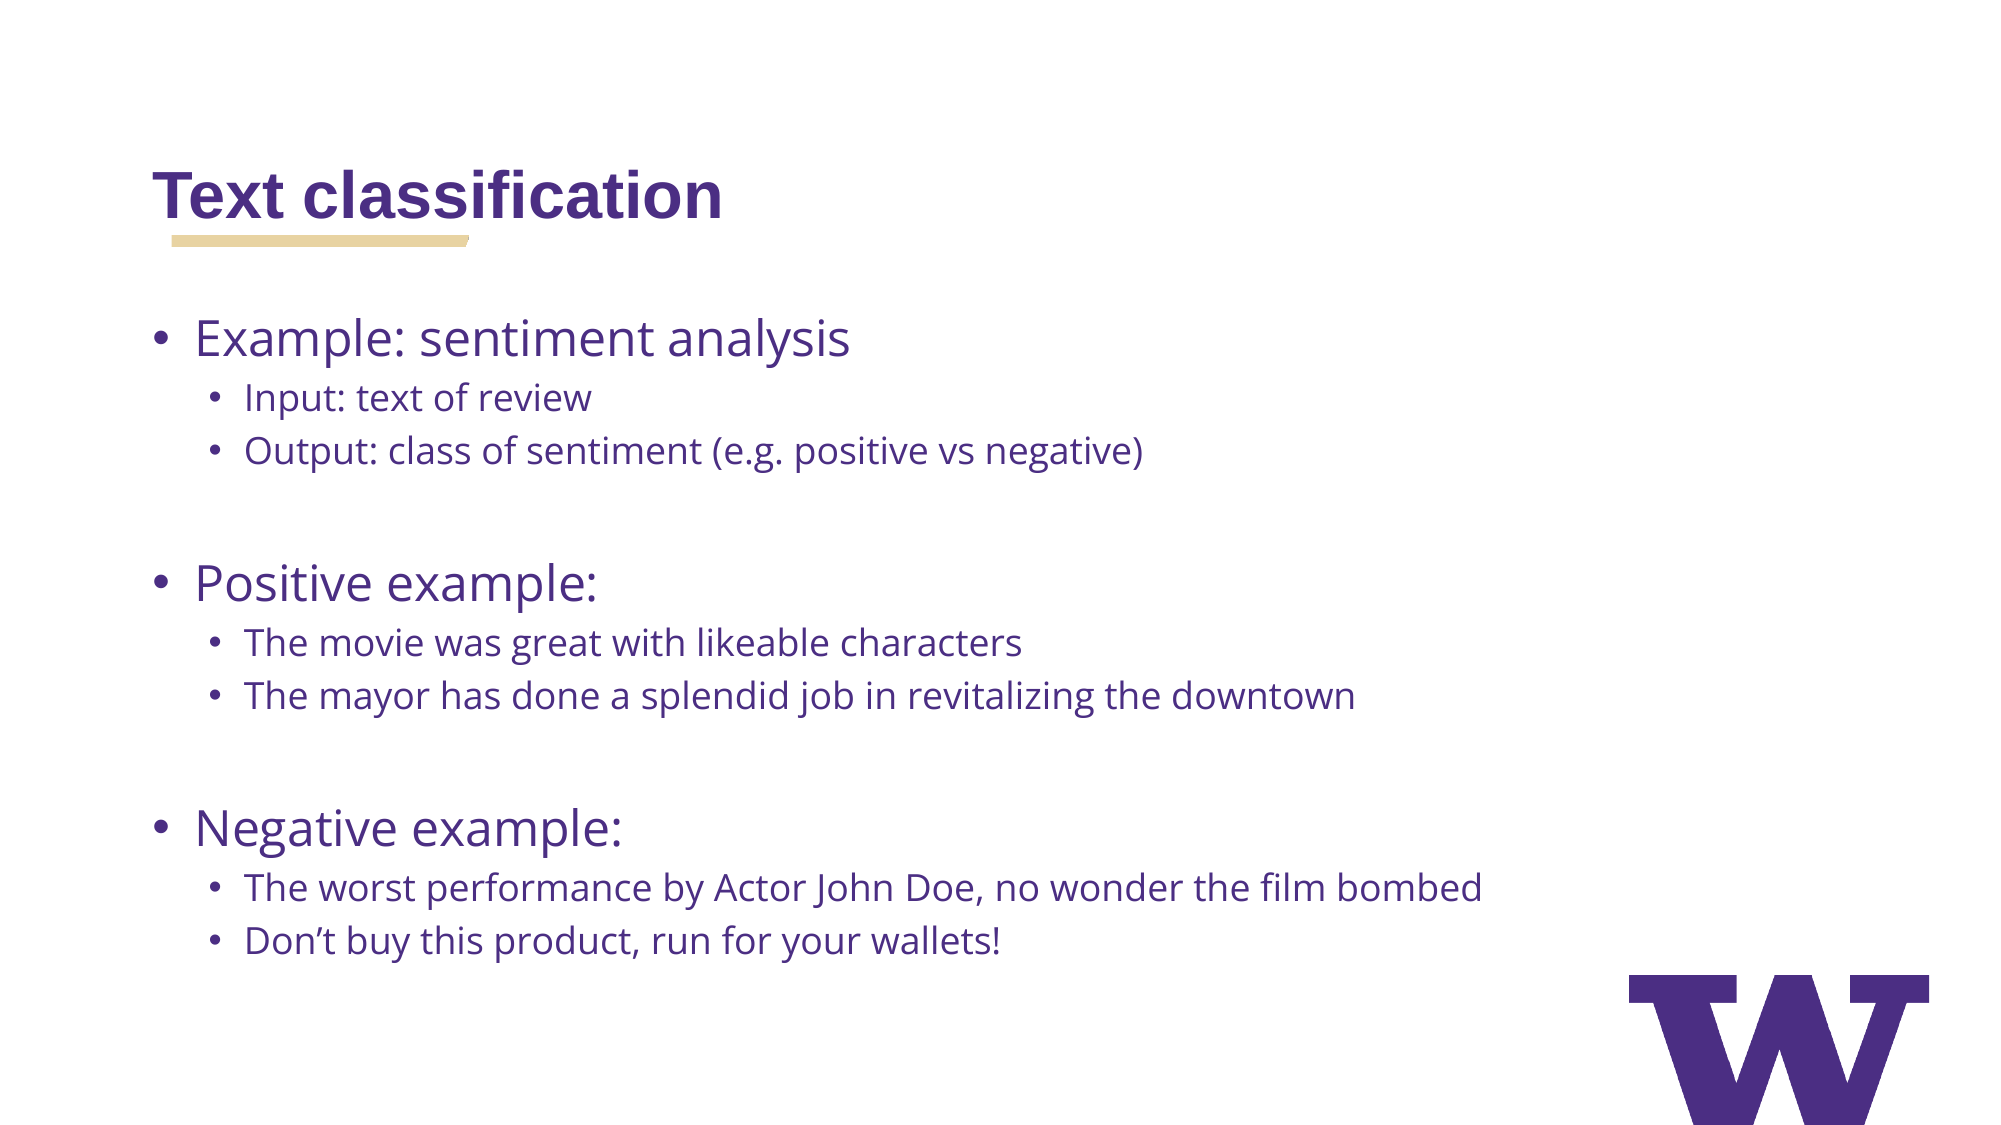

# Text classification
Example: sentiment analysis
Input: text of review
Output: class of sentiment (e.g. positive vs negative)

Positive example:
The movie was great with likeable characters
The mayor has done a splendid job in revitalizing the downtown

Negative example:
The worst performance by Actor John Doe, no wonder the film bombed
Don’t buy this product, run for your wallets!